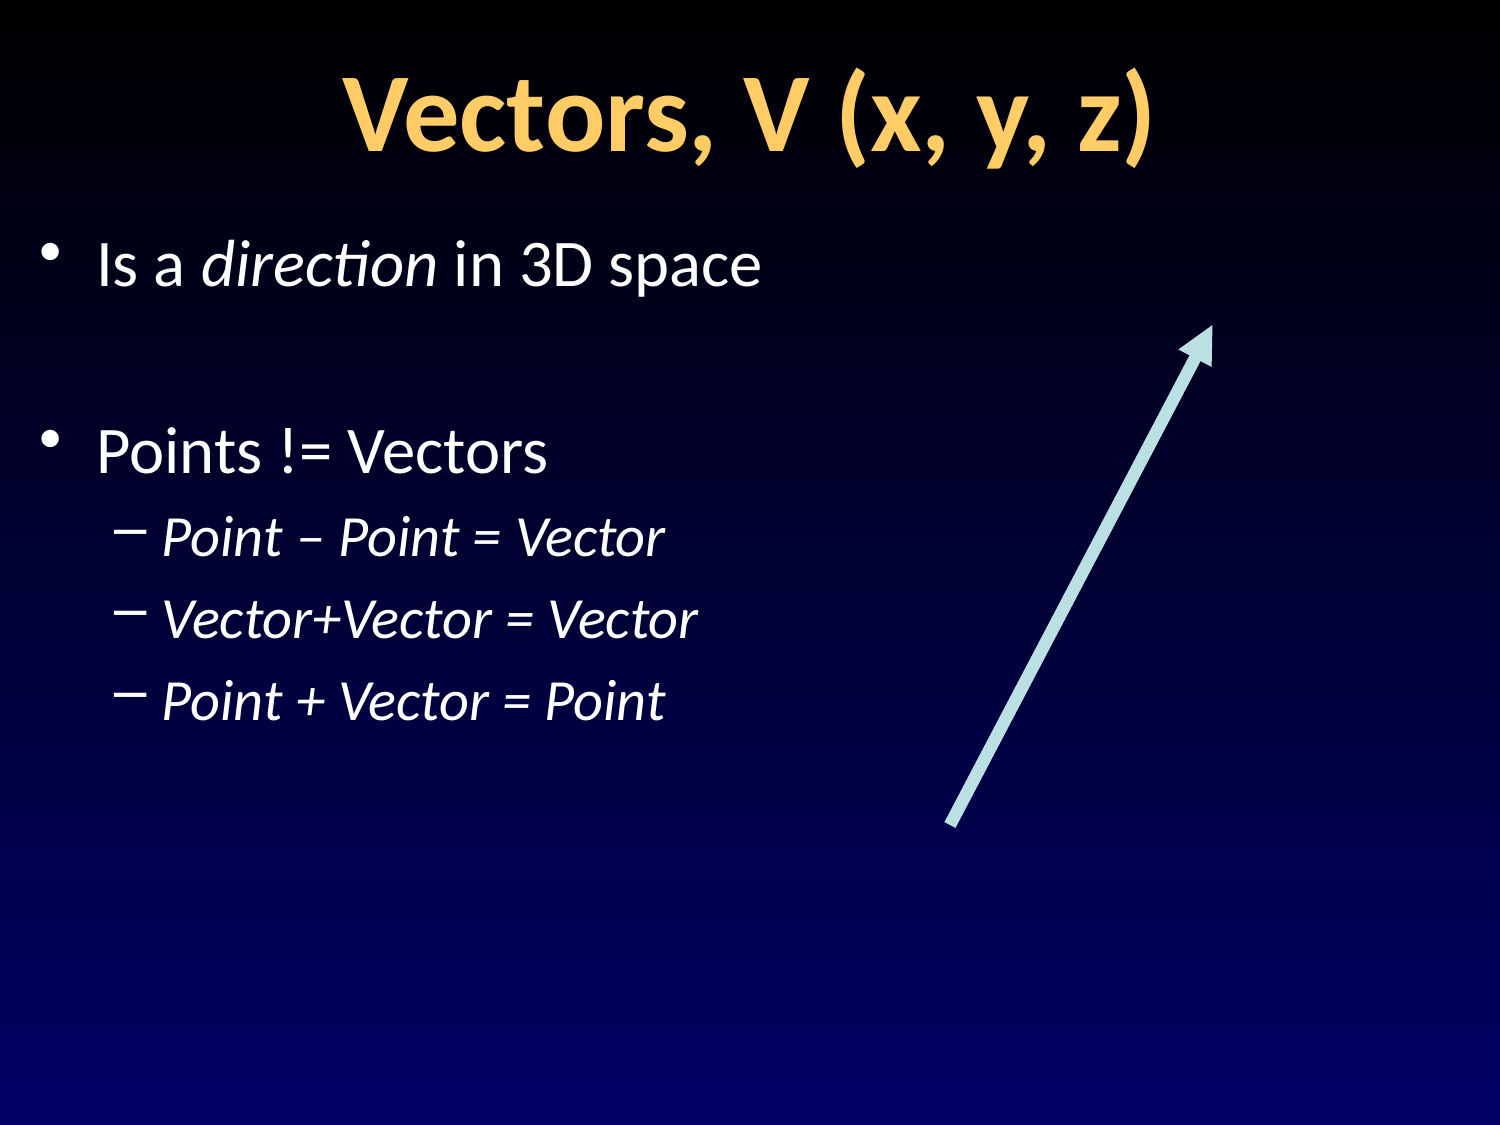

# Vectors, V (x, y, z)
Is a direction in 3D space

Points != Vectors
Point – Point = Vector
Vector+Vector = Vector
Point + Vector = Point